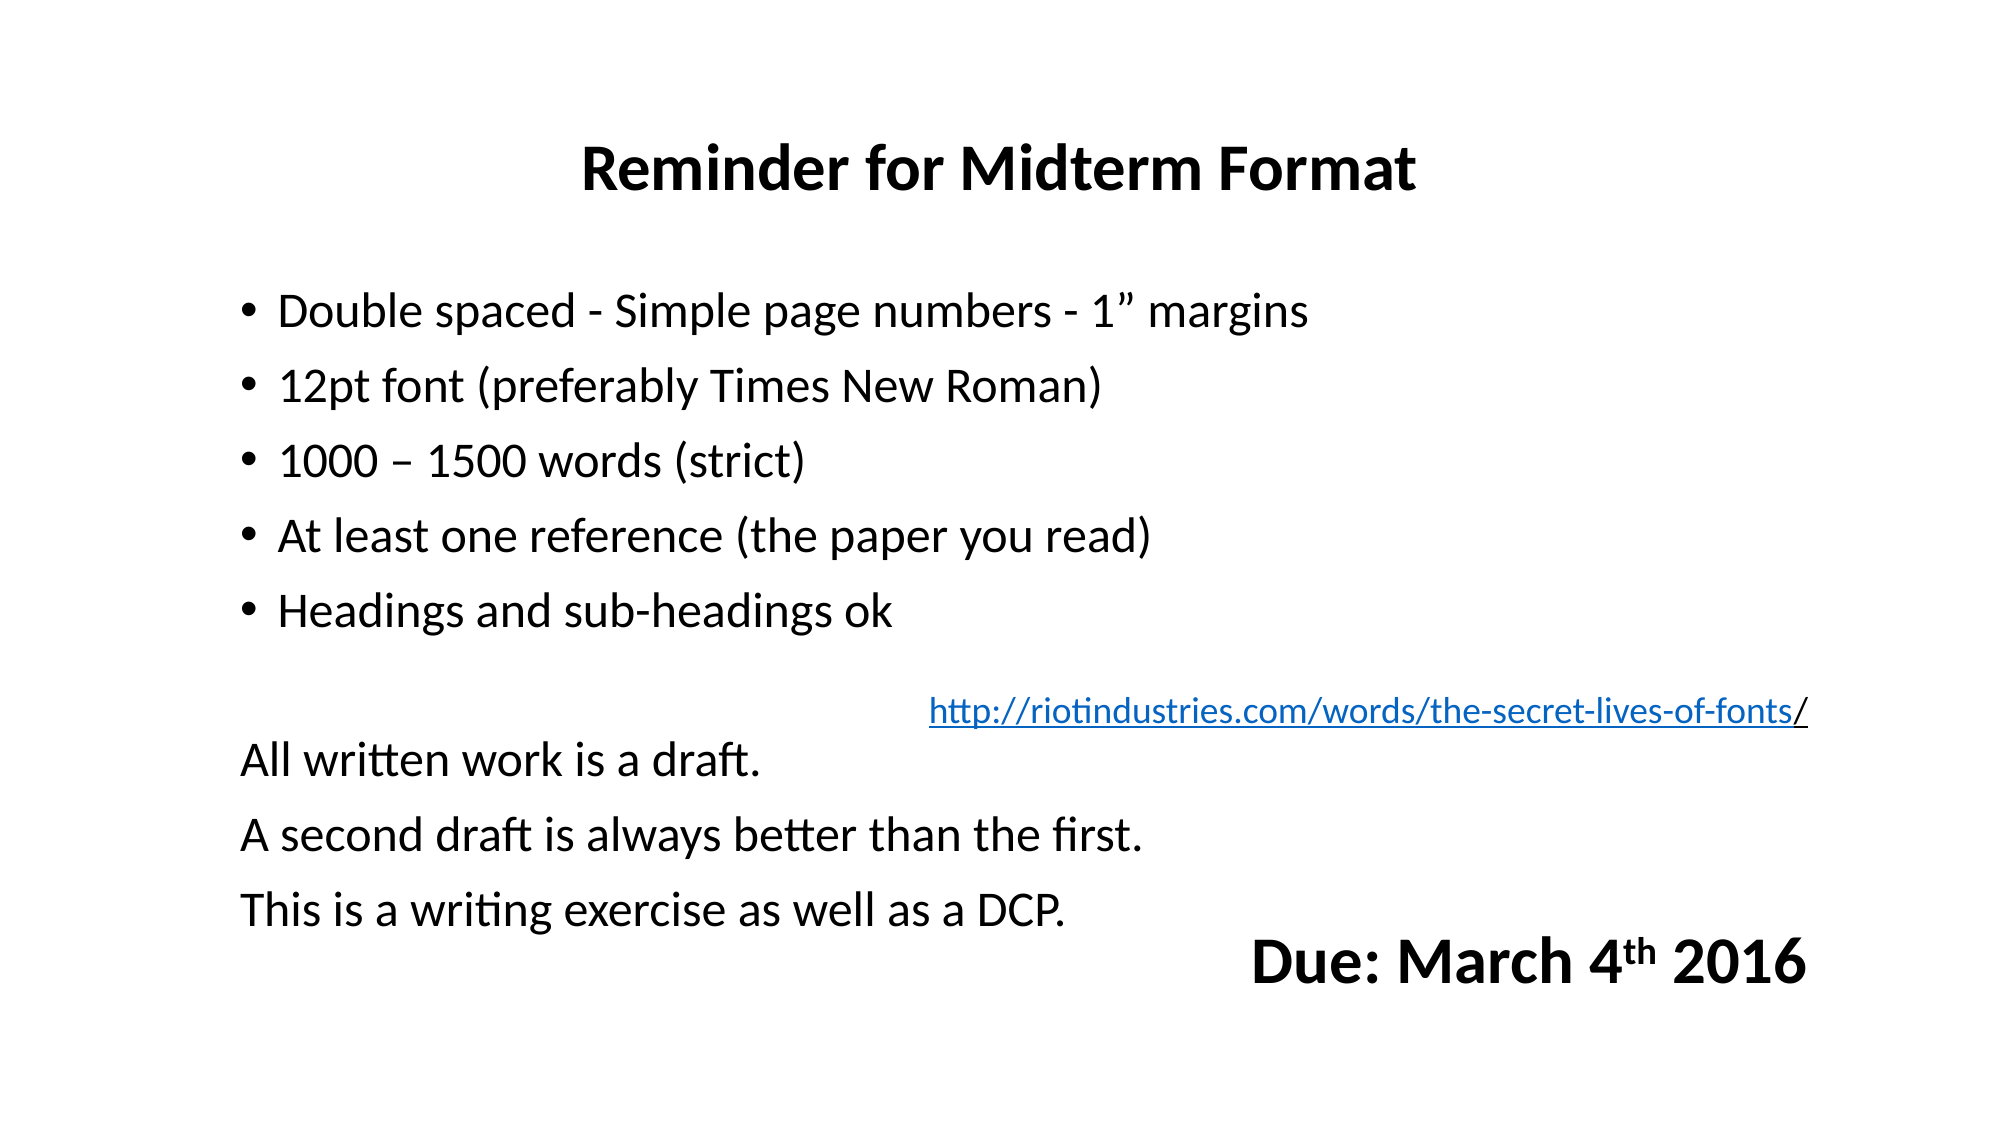

# Reminder for Midterm Format
Double spaced - Simple page numbers - 1” margins
12pt font (preferably Times New Roman)
1000 – 1500 words (strict)
At least one reference (the paper you read)
Headings and sub-headings ok

All written work is a draft.
A second draft is always better than the first.
This is a writing exercise as well as a DCP.
http://riotindustries.com/words/the-secret-lives-of-fonts/
Due: March 4th 2016